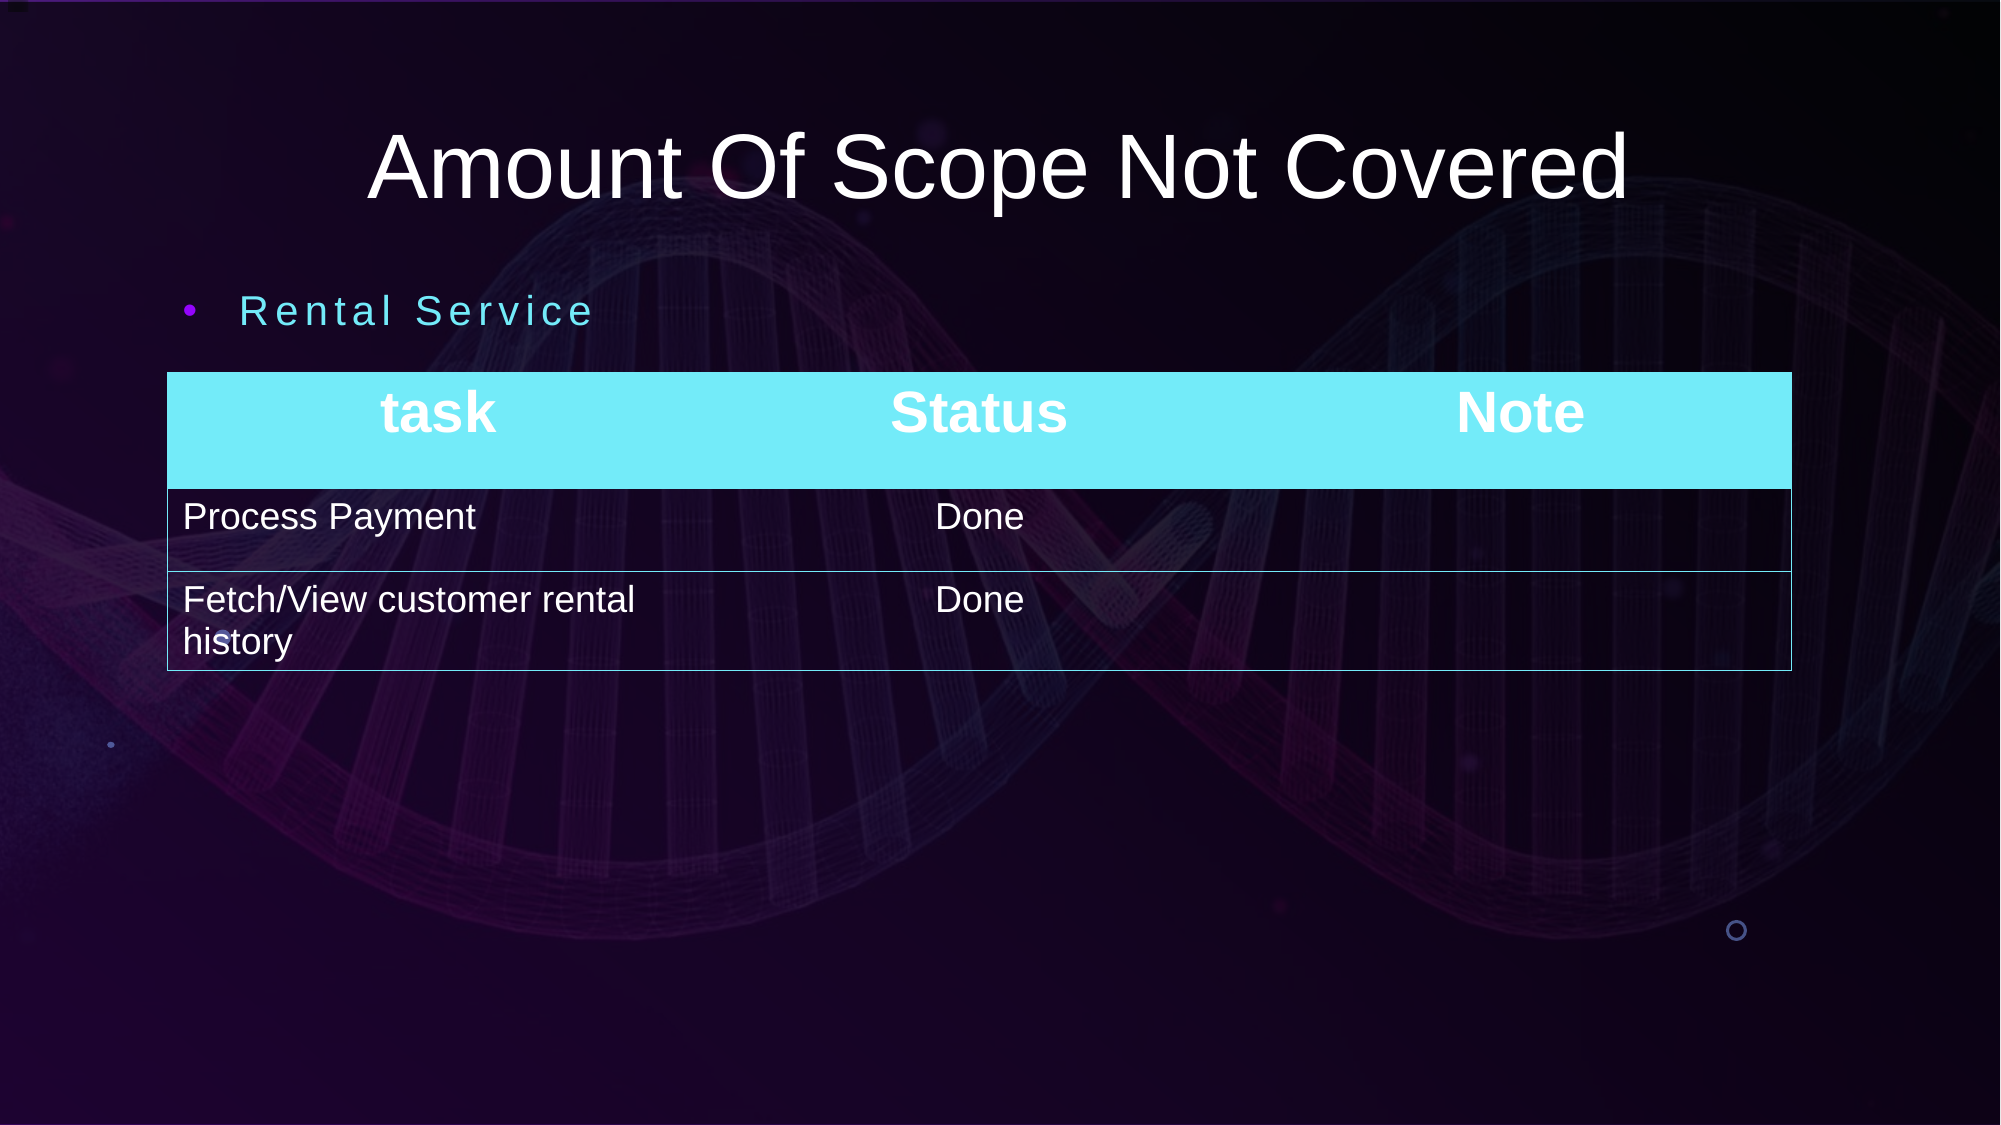

# Amount Of Scope Not Covered
Rental Service
| task | Status | Note |
| --- | --- | --- |
| Process Payment | Done |  |
| Fetch/View customer rental history | Done |  |